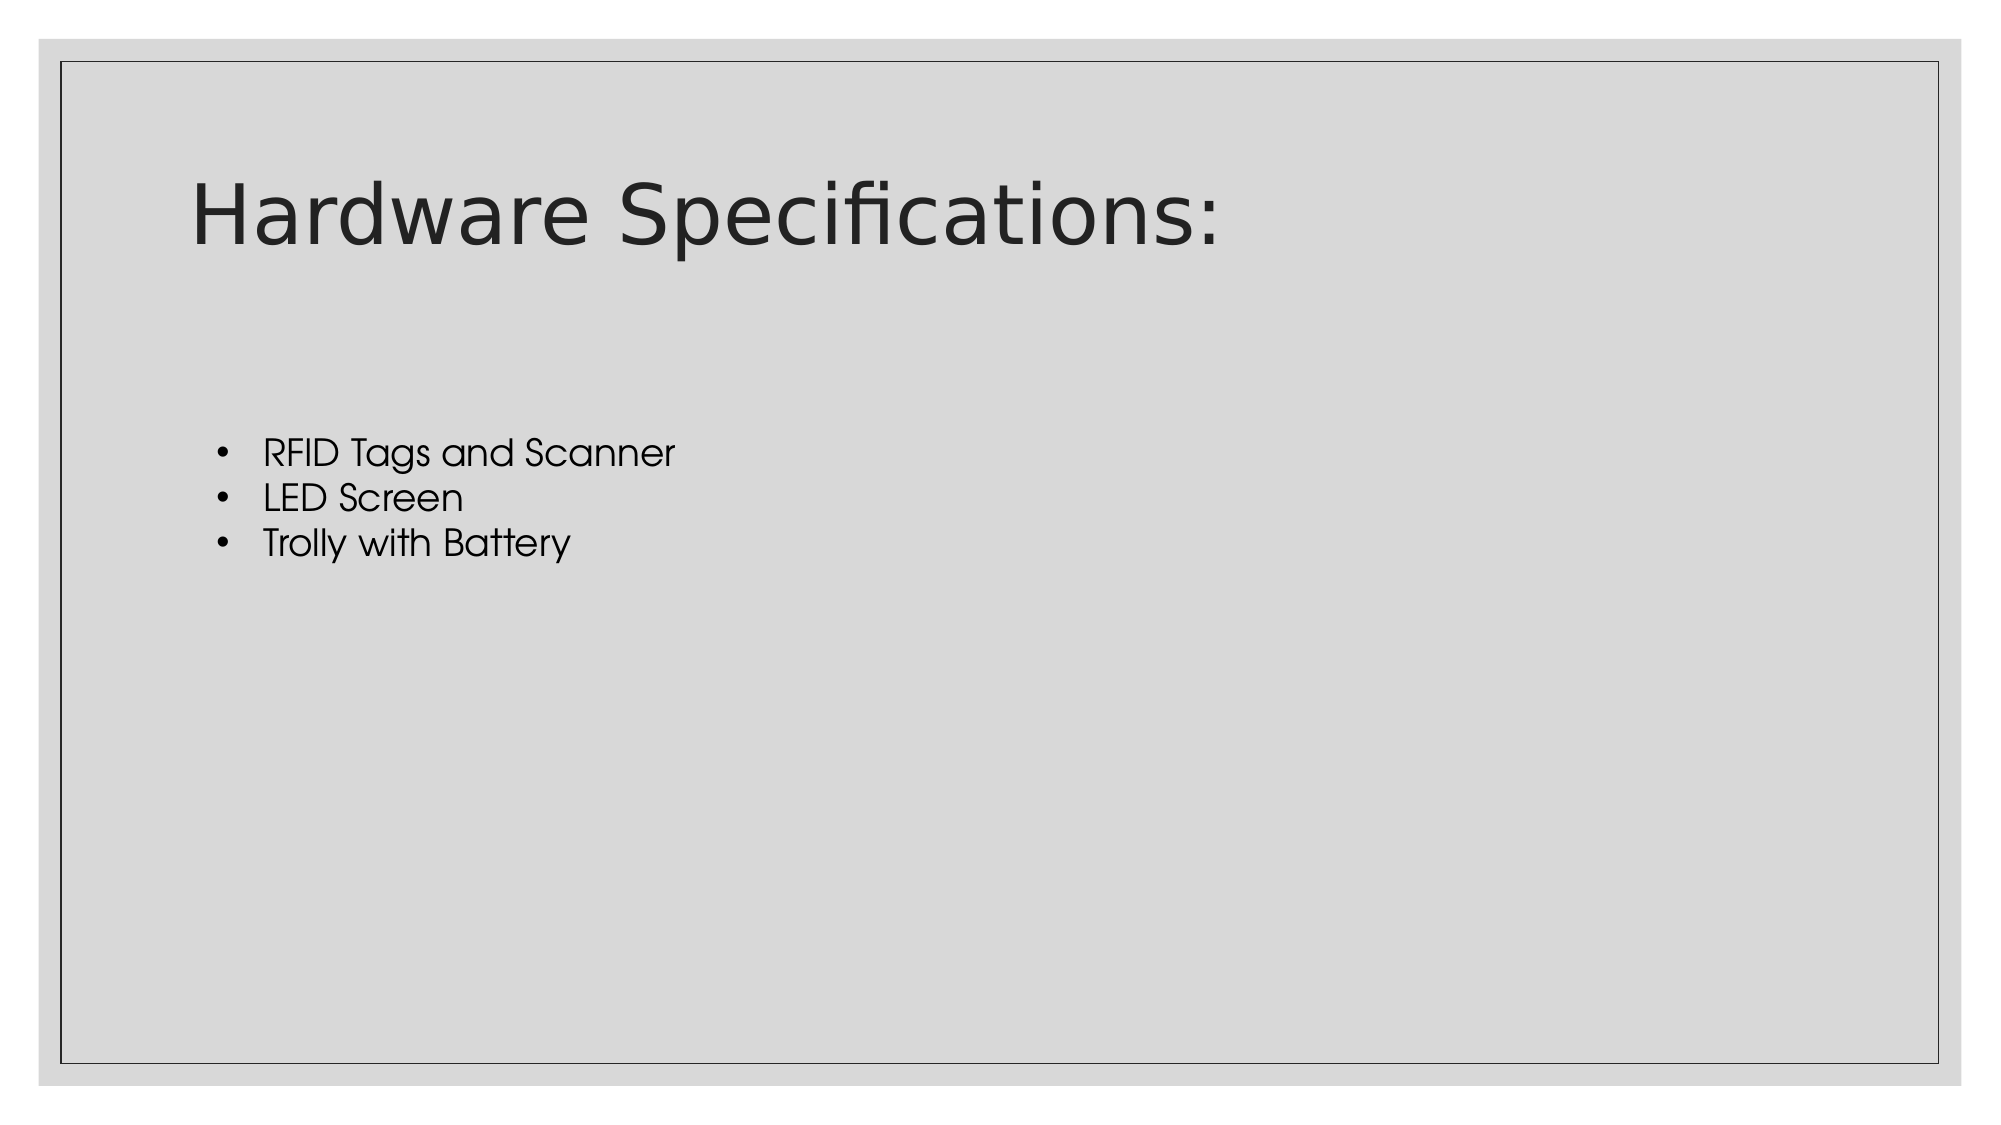

# Hardware Specifications:
RFID Tags and Scanner
LED Screen
Trolly with Battery